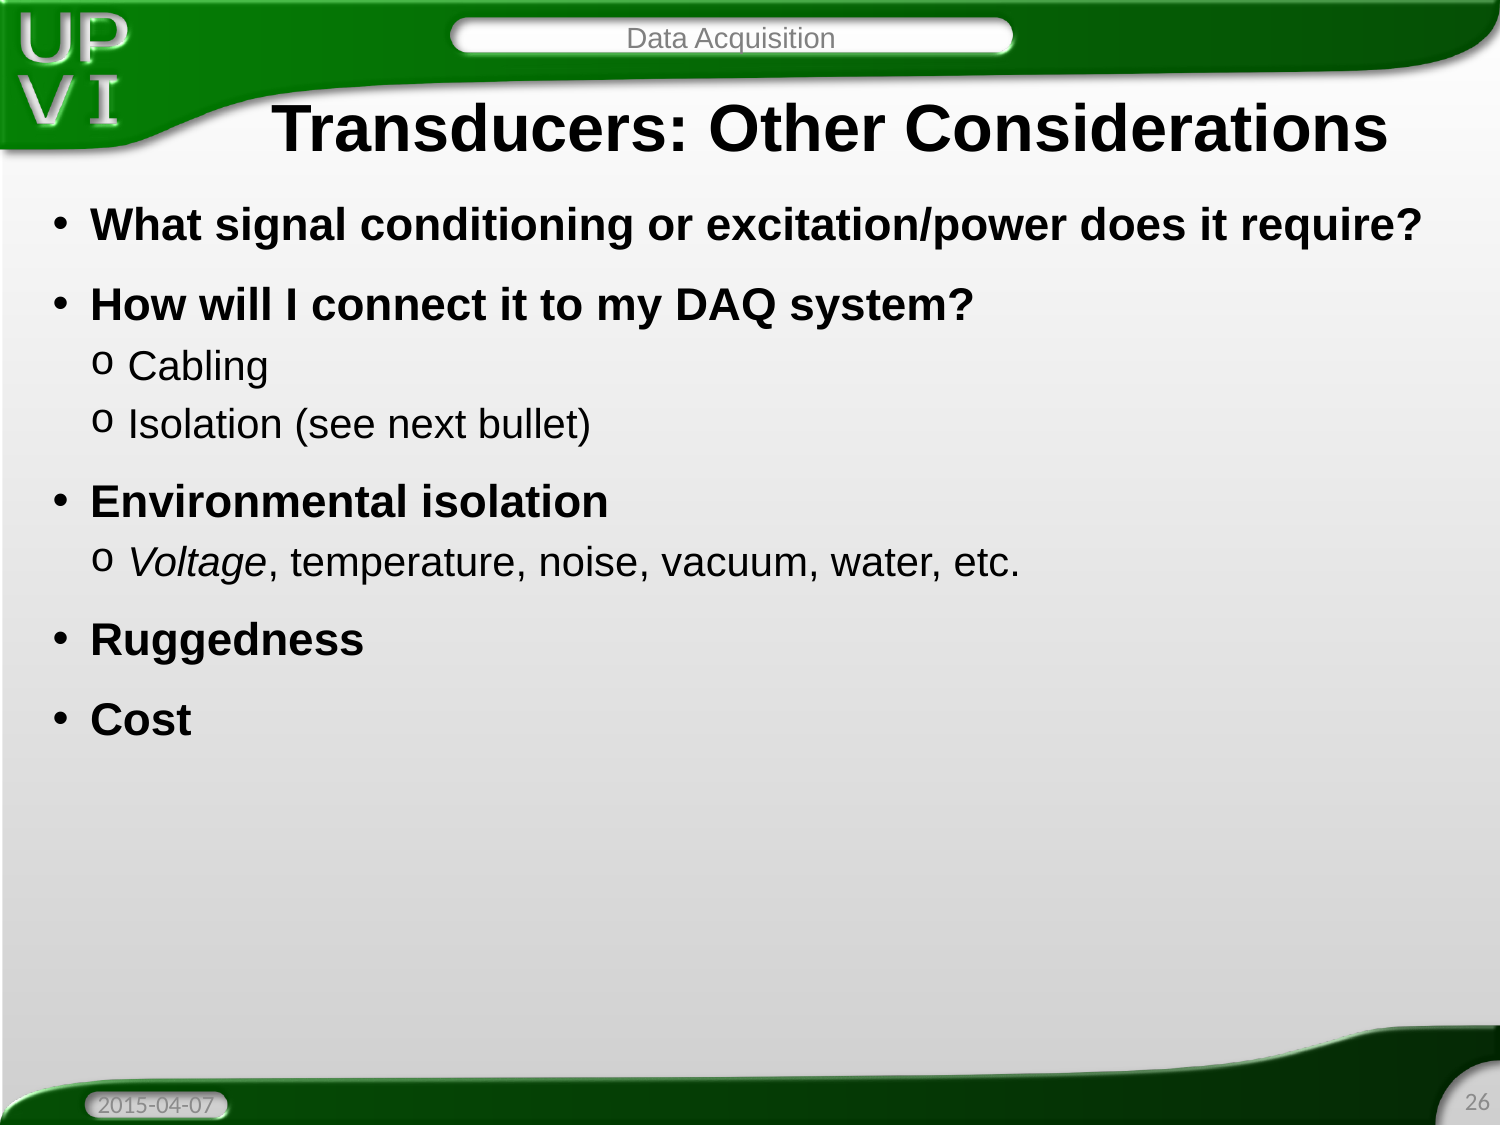

Data Acquisition
# Transducers: Other Considerations
What signal conditioning or excitation/power does it require?
How will I connect it to my DAQ system?
Cabling
Isolation (see next bullet)
Environmental isolation
Voltage, temperature, noise, vacuum, water, etc.
Ruggedness
Cost

26
2015-04-07